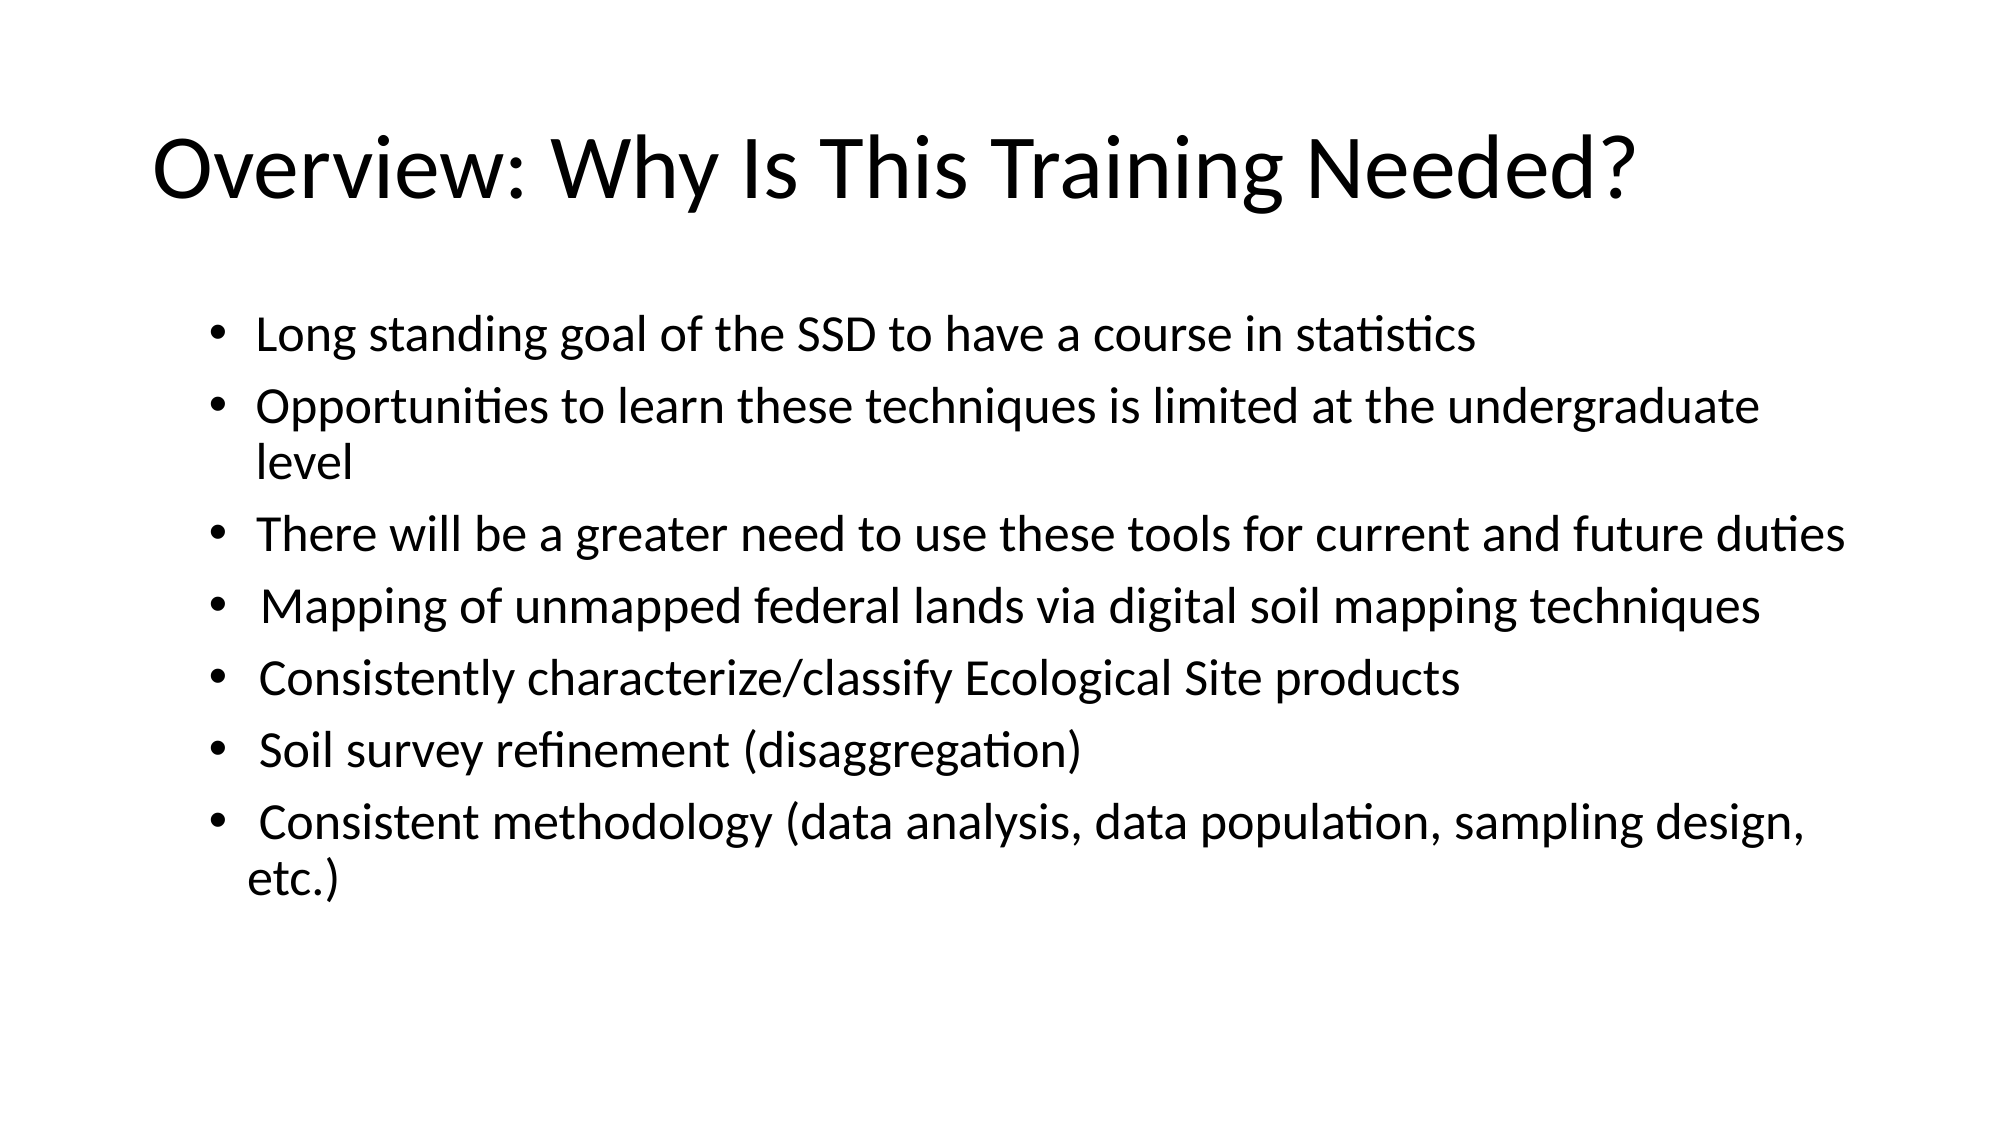

# Overview: Why Is This Training Needed?
Long standing goal of the SSD to have a course in statistics
Opportunities to learn these techniques is limited at the undergraduate level
There will be a greater need to use these tools for current and future duties
  Mapping of unmapped federal lands via digital soil mapping techniques
 Consistently characterize/classify Ecological Site products
 Soil survey refinement (disaggregation)
 Consistent methodology (data analysis, data population, sampling design, etc.)